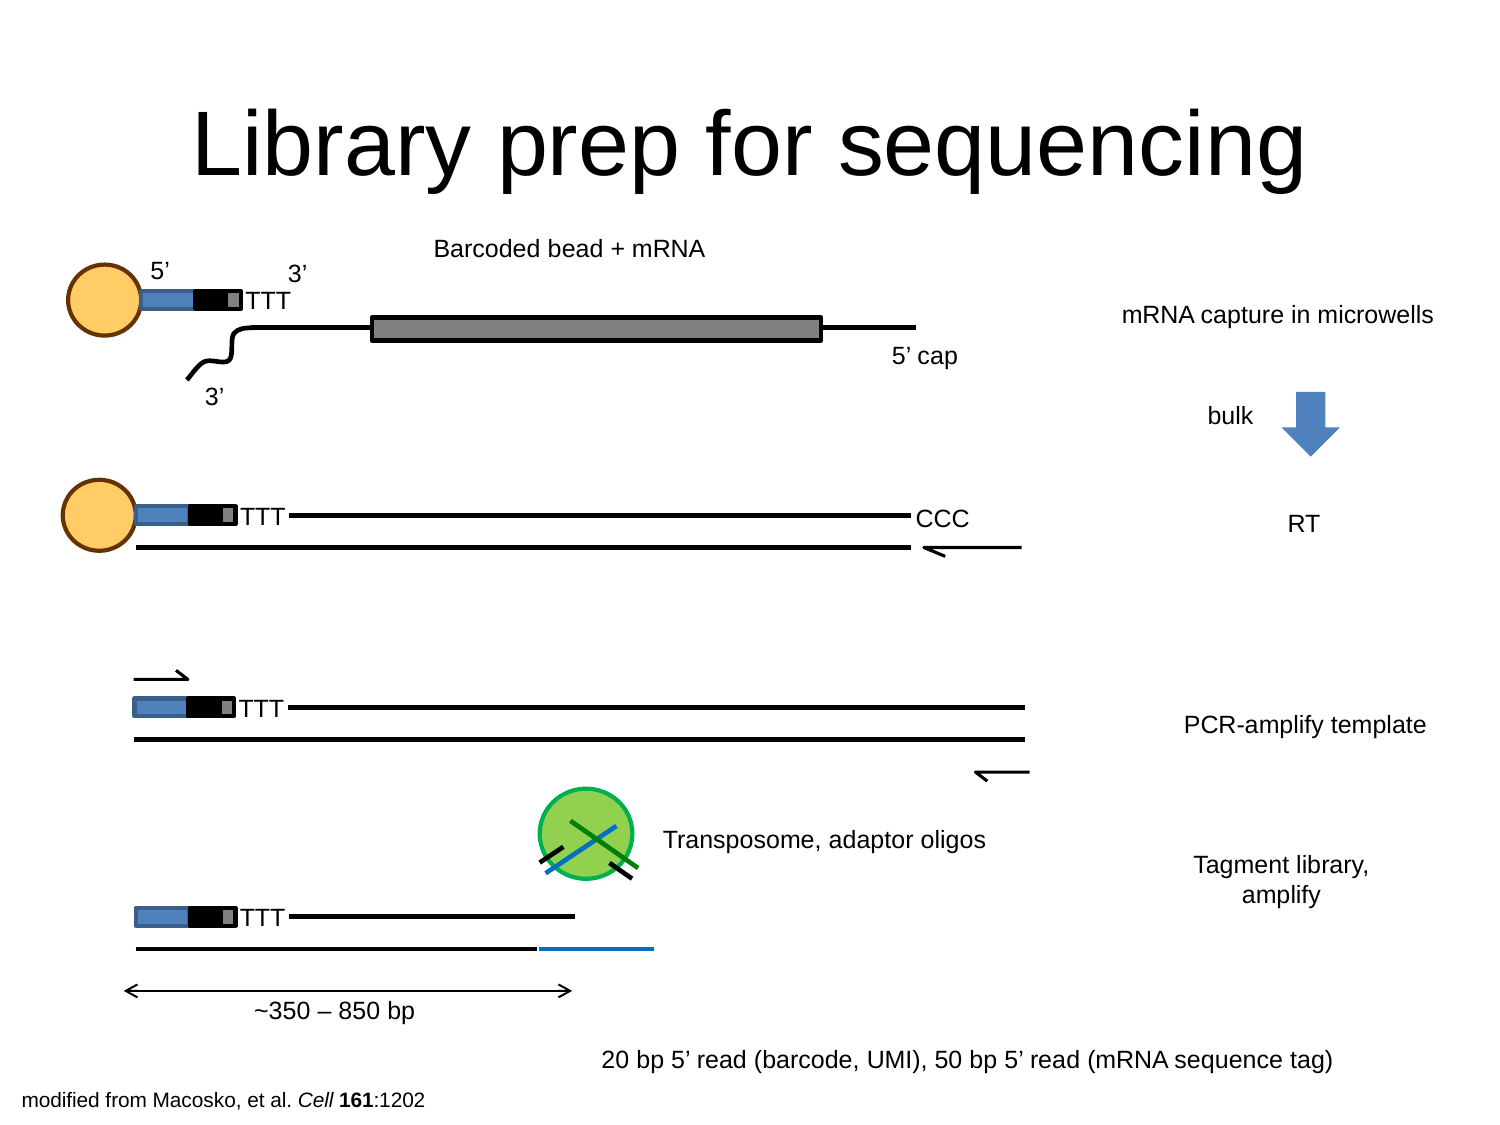

# Library prep for sequencing
Barcoded bead + mRNA
5’
3’

TTT

mRNA capture in microwells

5’ cap
3’

bulk

TTT

CCC
RT

TTT

PCR-amplify template

Transposome, adaptor oligos
Tagment library,
amplify
TTT

~350 – 850 bp
20 bp 5’ read (barcode, UMI), 50 bp 5’ read (mRNA sequence tag)
modified from Macosko, et al. Cell 161:1202